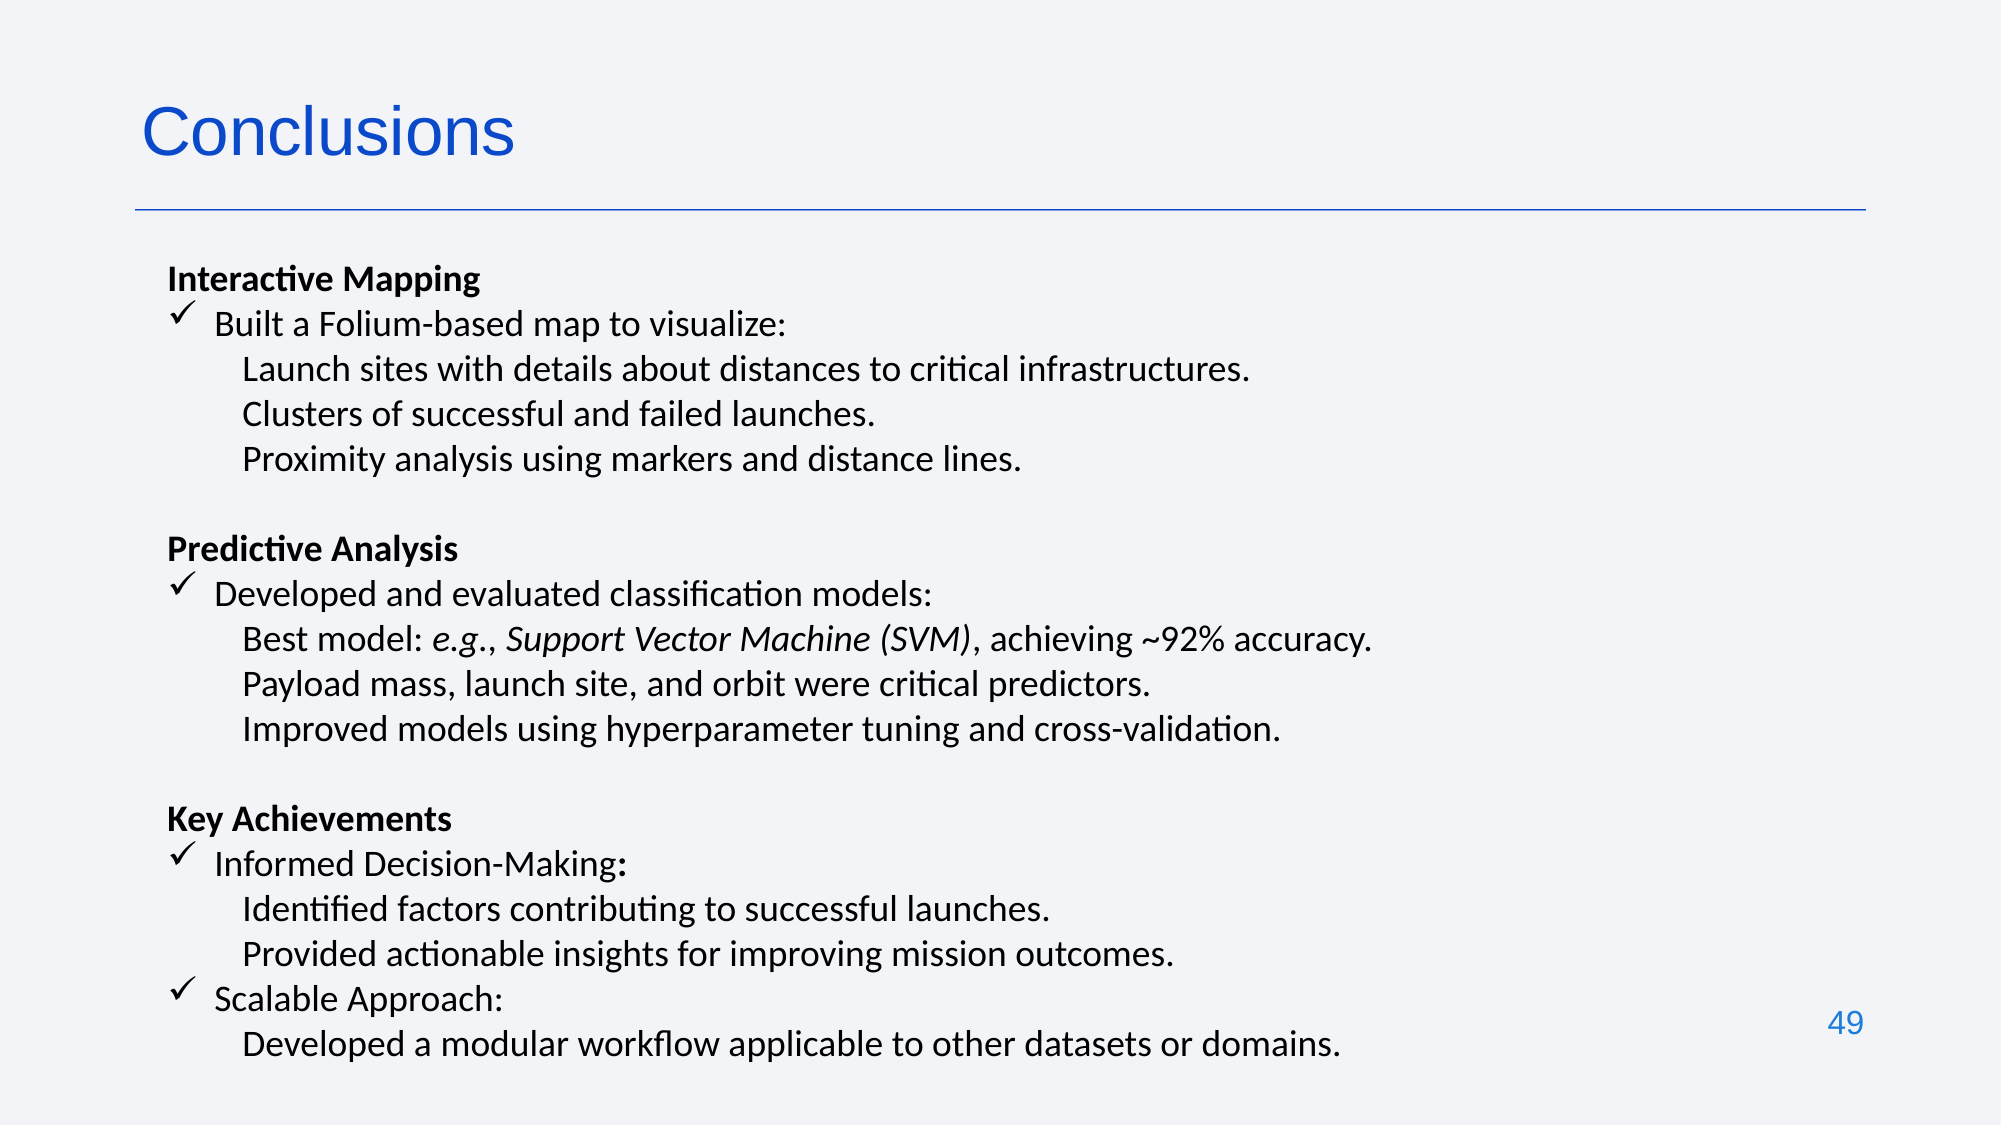

Conclusions
Interactive Mapping
Built a Folium-based map to visualize:
Launch sites with details about distances to critical infrastructures.
Clusters of successful and failed launches.
Proximity analysis using markers and distance lines.

Predictive Analysis
Developed and evaluated classification models:
Best model: e.g., Support Vector Machine (SVM), achieving ~92% accuracy.
Payload mass, launch site, and orbit were critical predictors.
Improved models using hyperparameter tuning and cross-validation.

Key Achievements
Informed Decision-Making:
Identified factors contributing to successful launches.
Provided actionable insights for improving mission outcomes.
Scalable Approach:
Developed a modular workflow applicable to other datasets or domains.
49